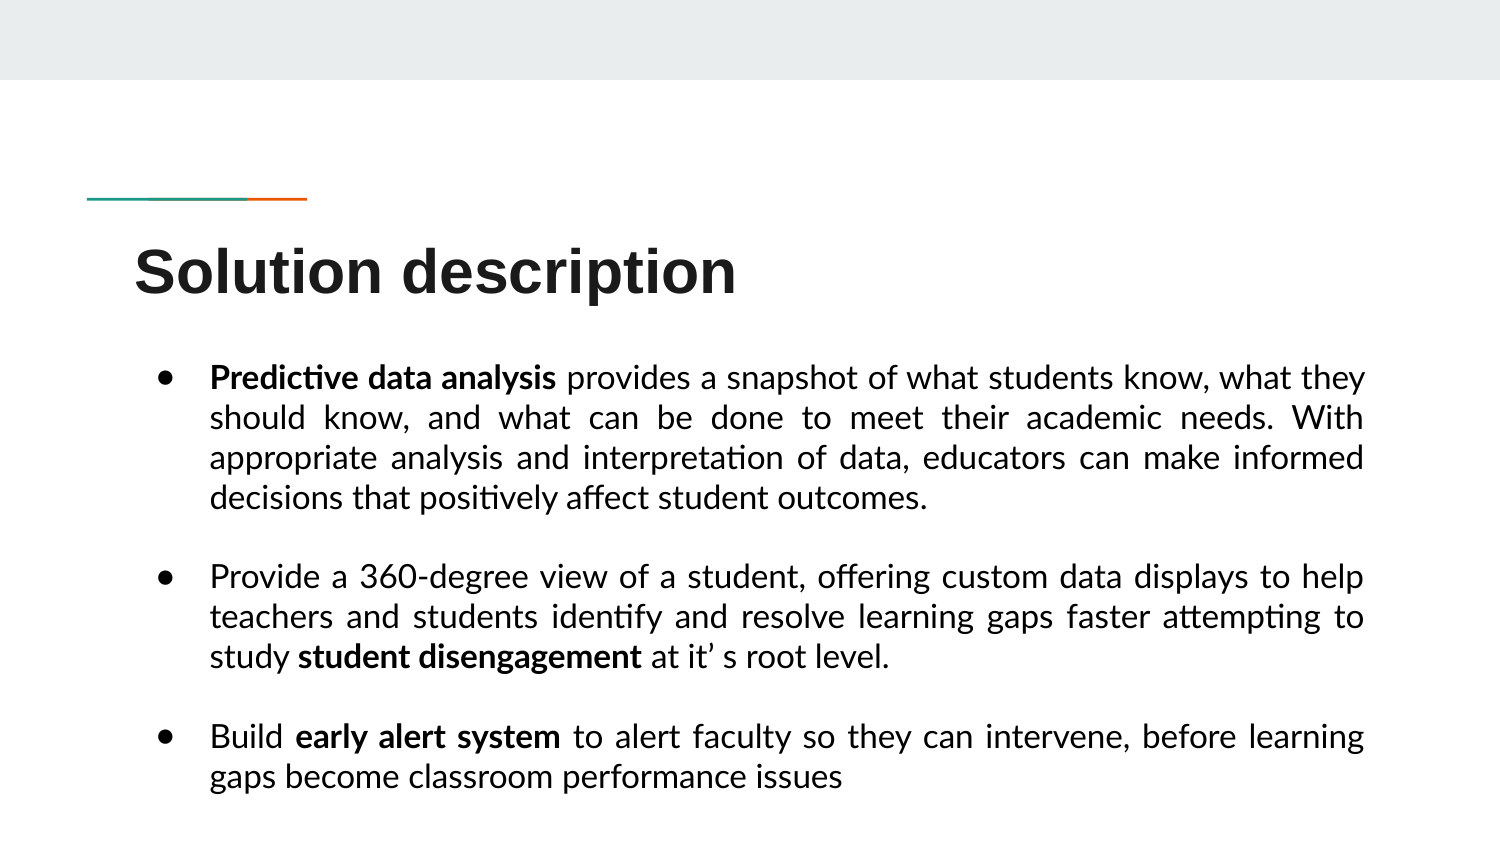

# Solution description
Predictive data analysis provides a snapshot of what students know, what they should know, and what can be done to meet their academic needs. With appropriate analysis and interpretation of data, educators can make informed decisions that positively affect student outcomes.

Provide a 360-degree view of a student, offering custom data displays to help teachers and students identify and resolve learning gaps faster attempting to study student disengagement at it’ s root level.

Build early alert system to alert faculty so they can intervene, before learning gaps become classroom performance issues